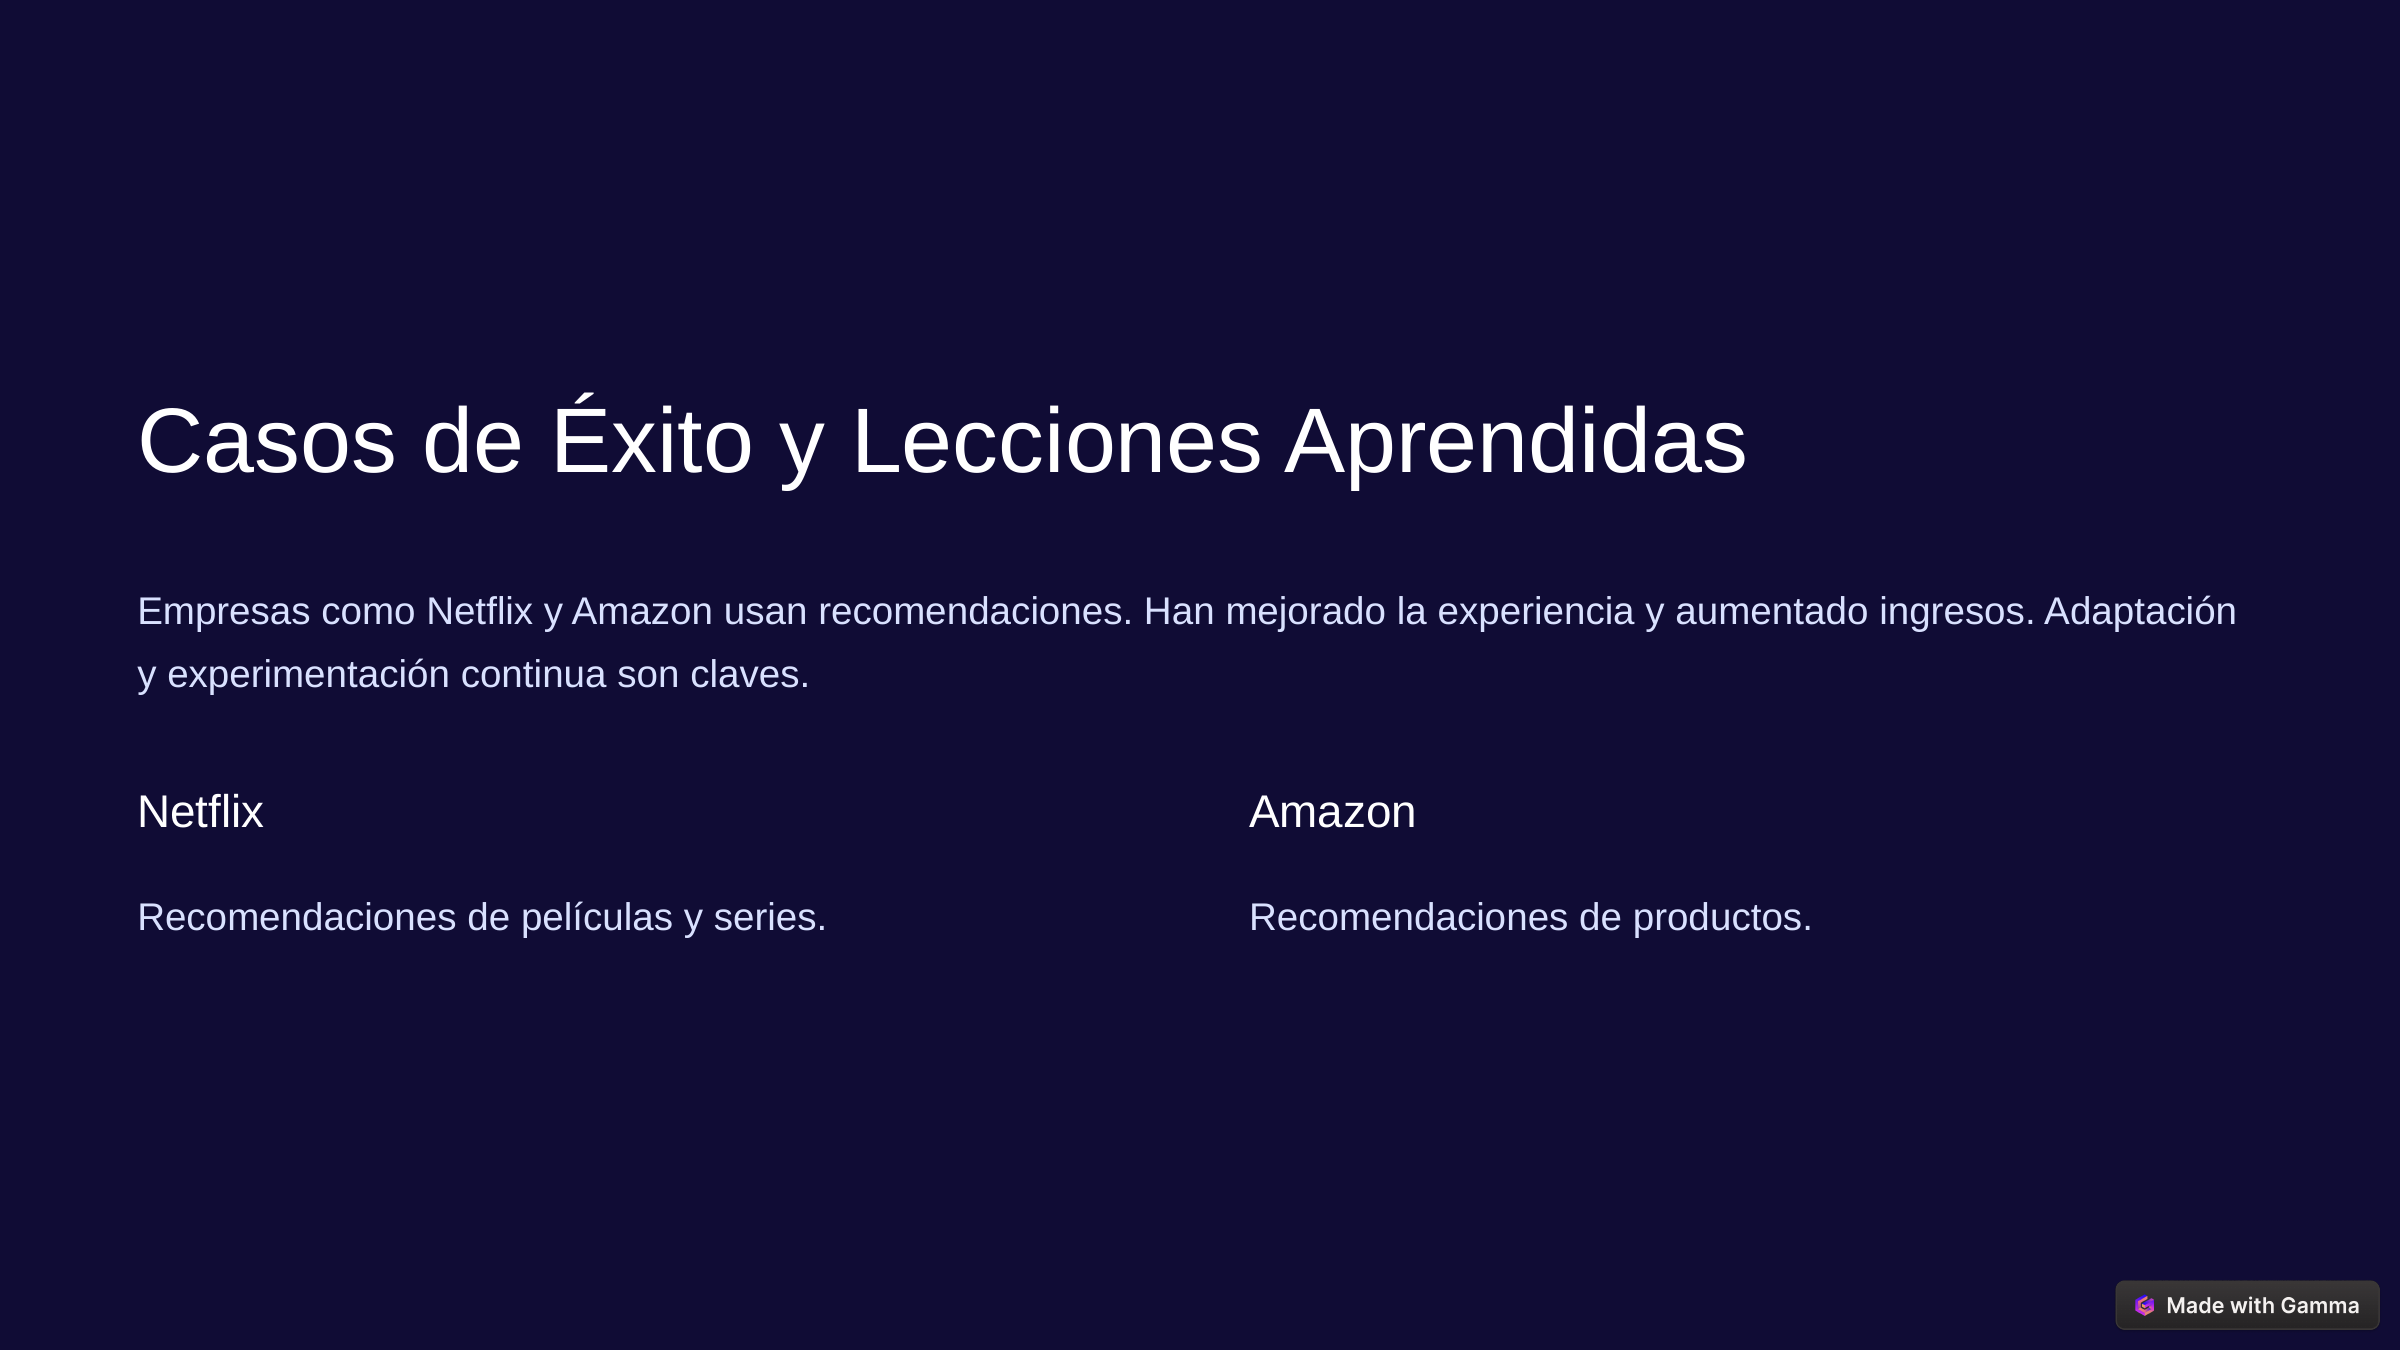

Casos de Éxito y Lecciones Aprendidas
Empresas como Netflix y Amazon usan recomendaciones. Han mejorado la experiencia y aumentado ingresos. Adaptación y experimentación continua son claves.
Netflix
Amazon
Recomendaciones de películas y series.
Recomendaciones de productos.